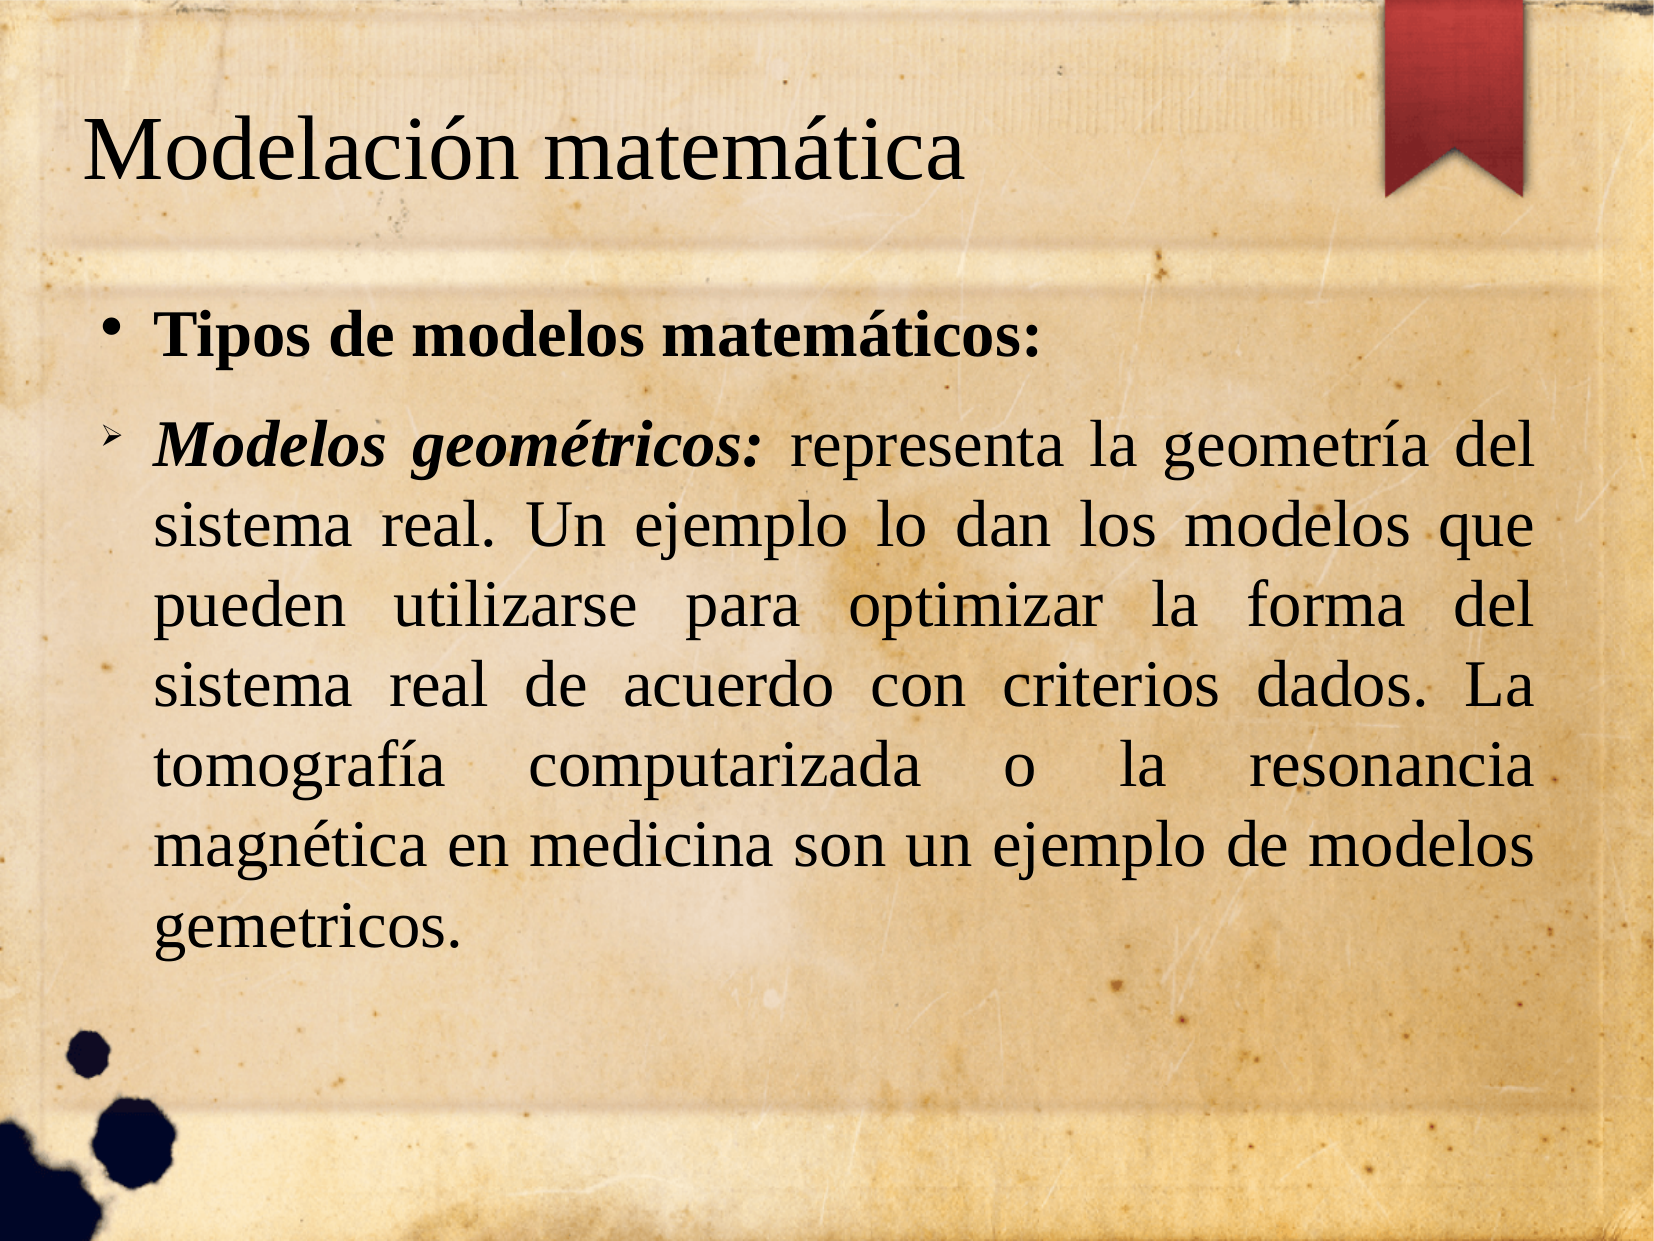

Modelación matemática
Tipos de modelos matemáticos:
Modelos geométricos: representa la geometría del sistema real. Un ejemplo lo dan los modelos que pueden utilizarse para optimizar la forma del sistema real de acuerdo con criterios dados. La tomografía computarizada o la resonancia magnética en medicina son un ejemplo de modelos gemetricos.